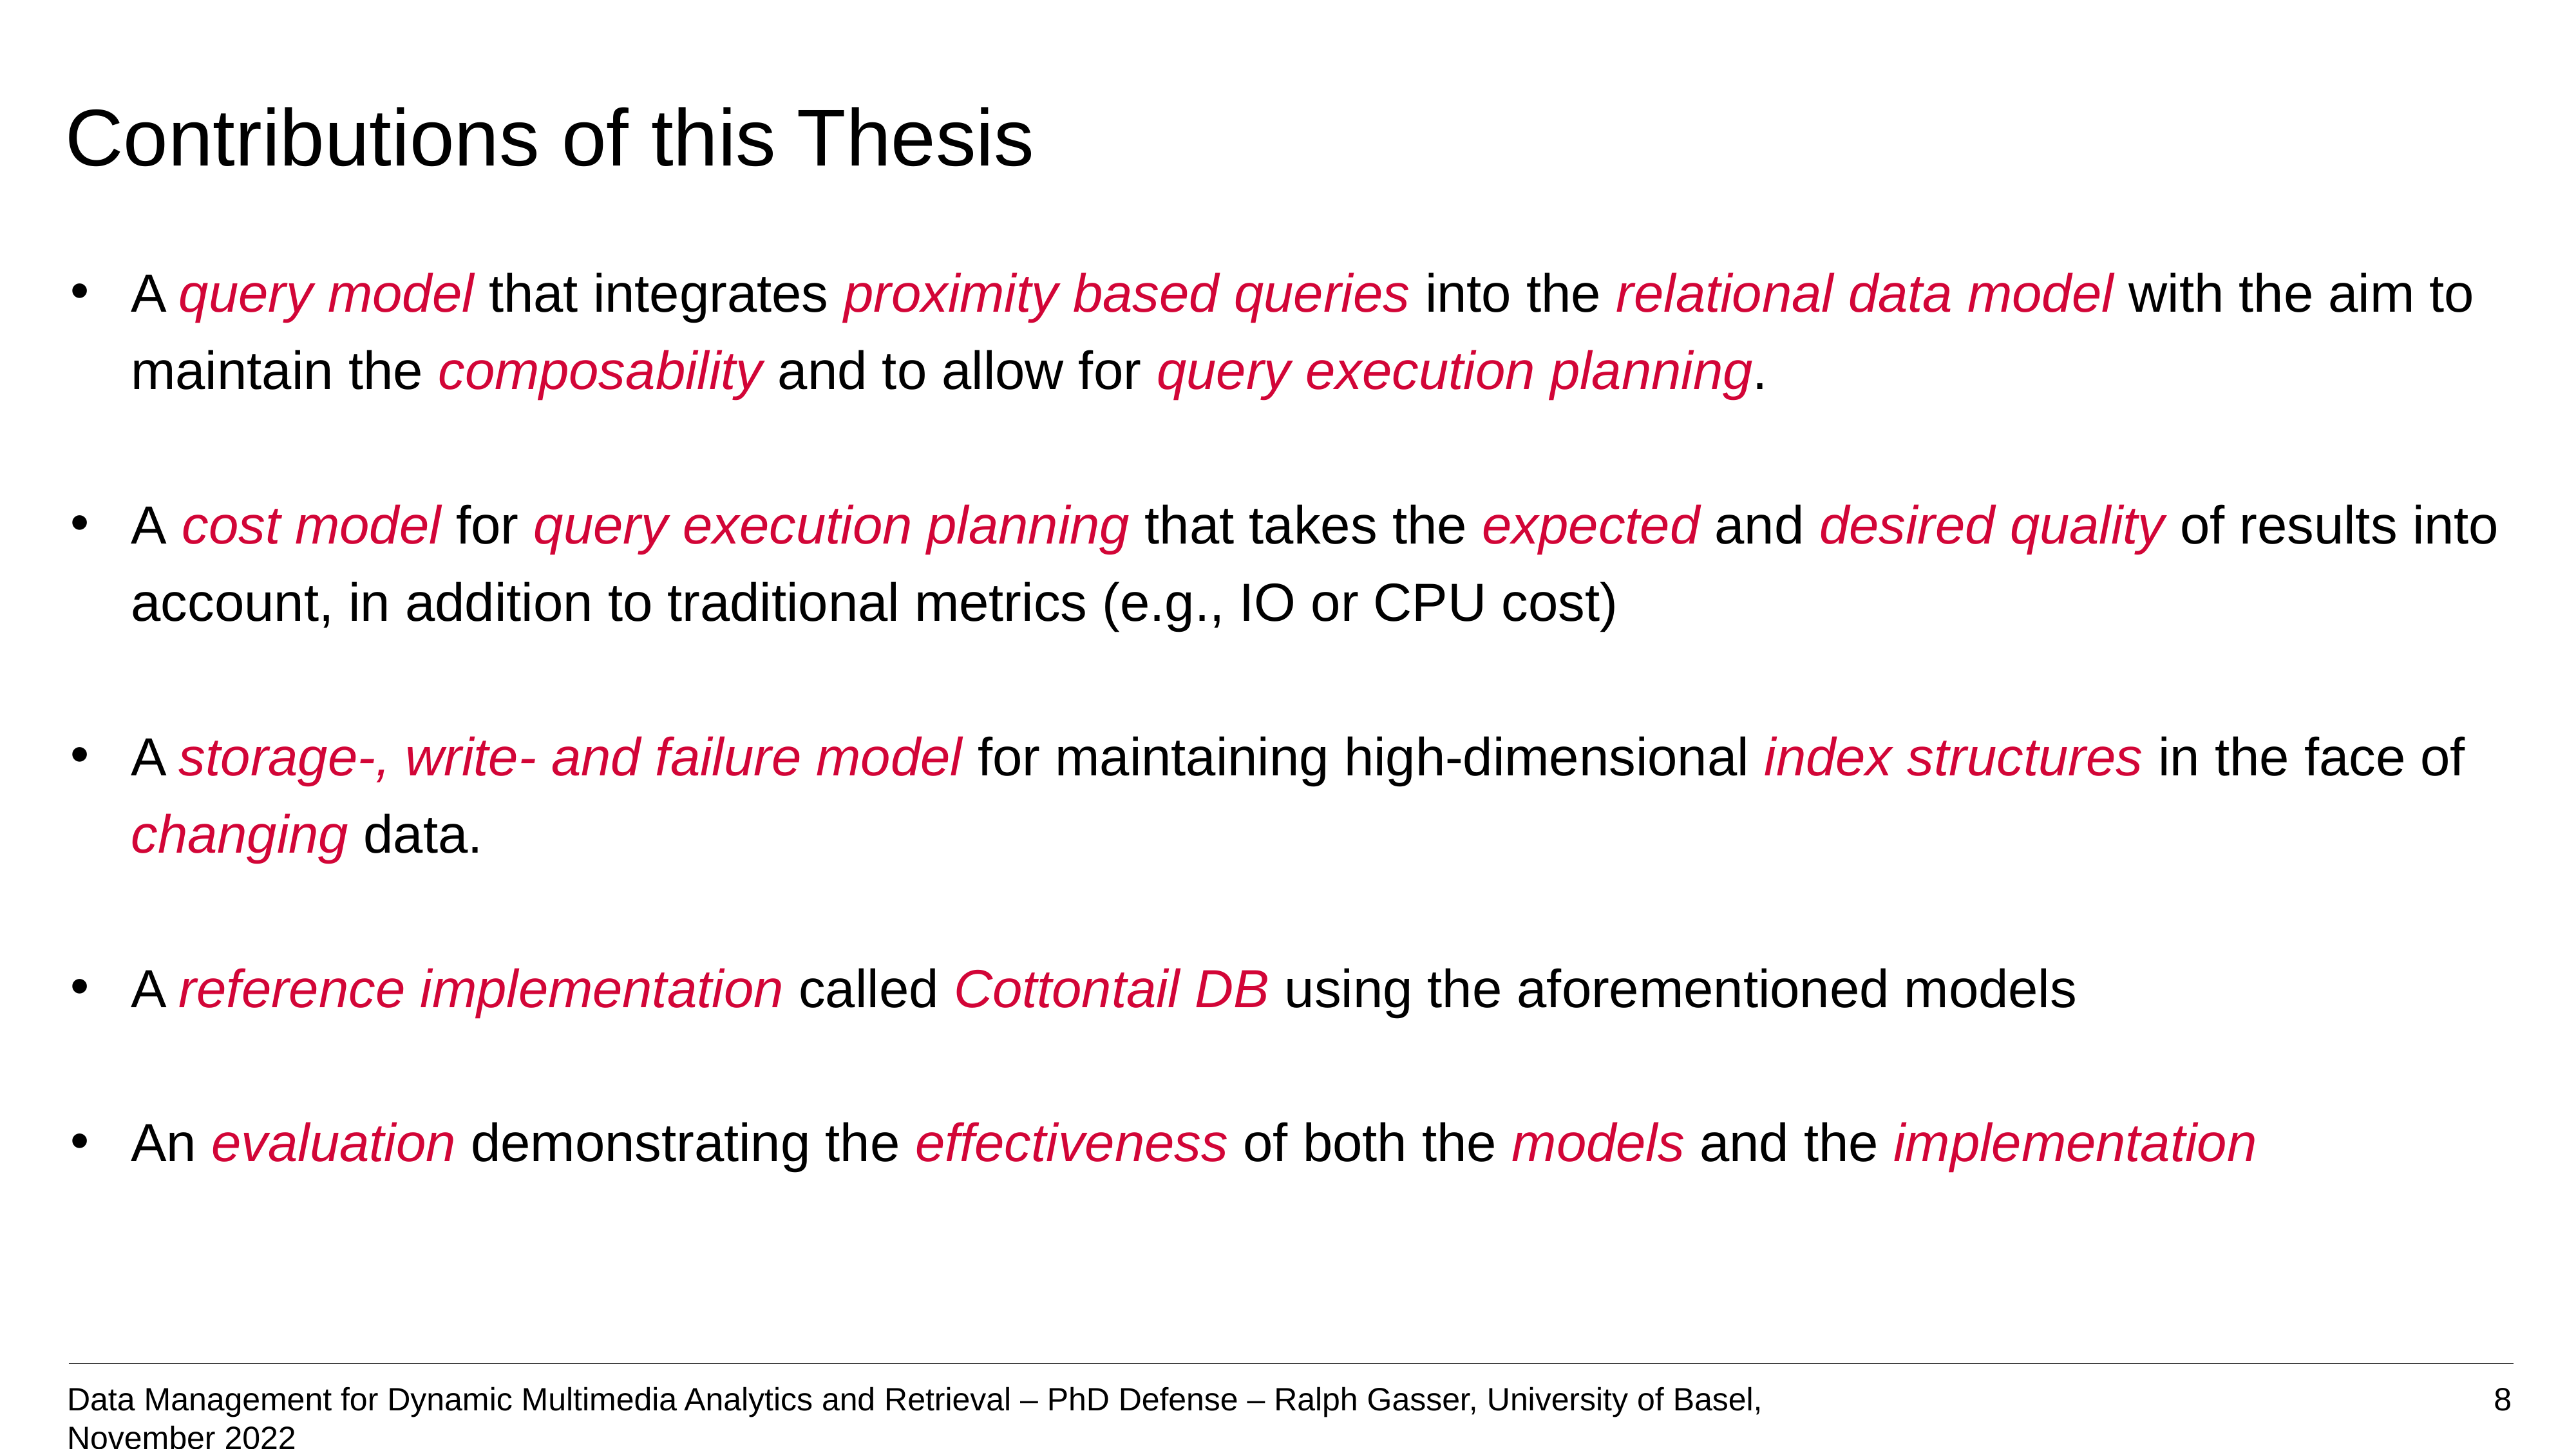

# Contributions of this Thesis
A query model that integrates proximity based queries into the relational data model with the aim to maintain the composability and to allow for query execution planning.

A cost model for query execution planning that takes the expected and desired quality of results into account, in addition to traditional metrics (e.g., IO or CPU cost)

A storage-, write- and failure model for maintaining high-dimensional index structures in the face of changing data.

A reference implementation called Cottontail DB using the aforementioned models

An evaluation demonstrating the effectiveness of both the models and the implementation
8